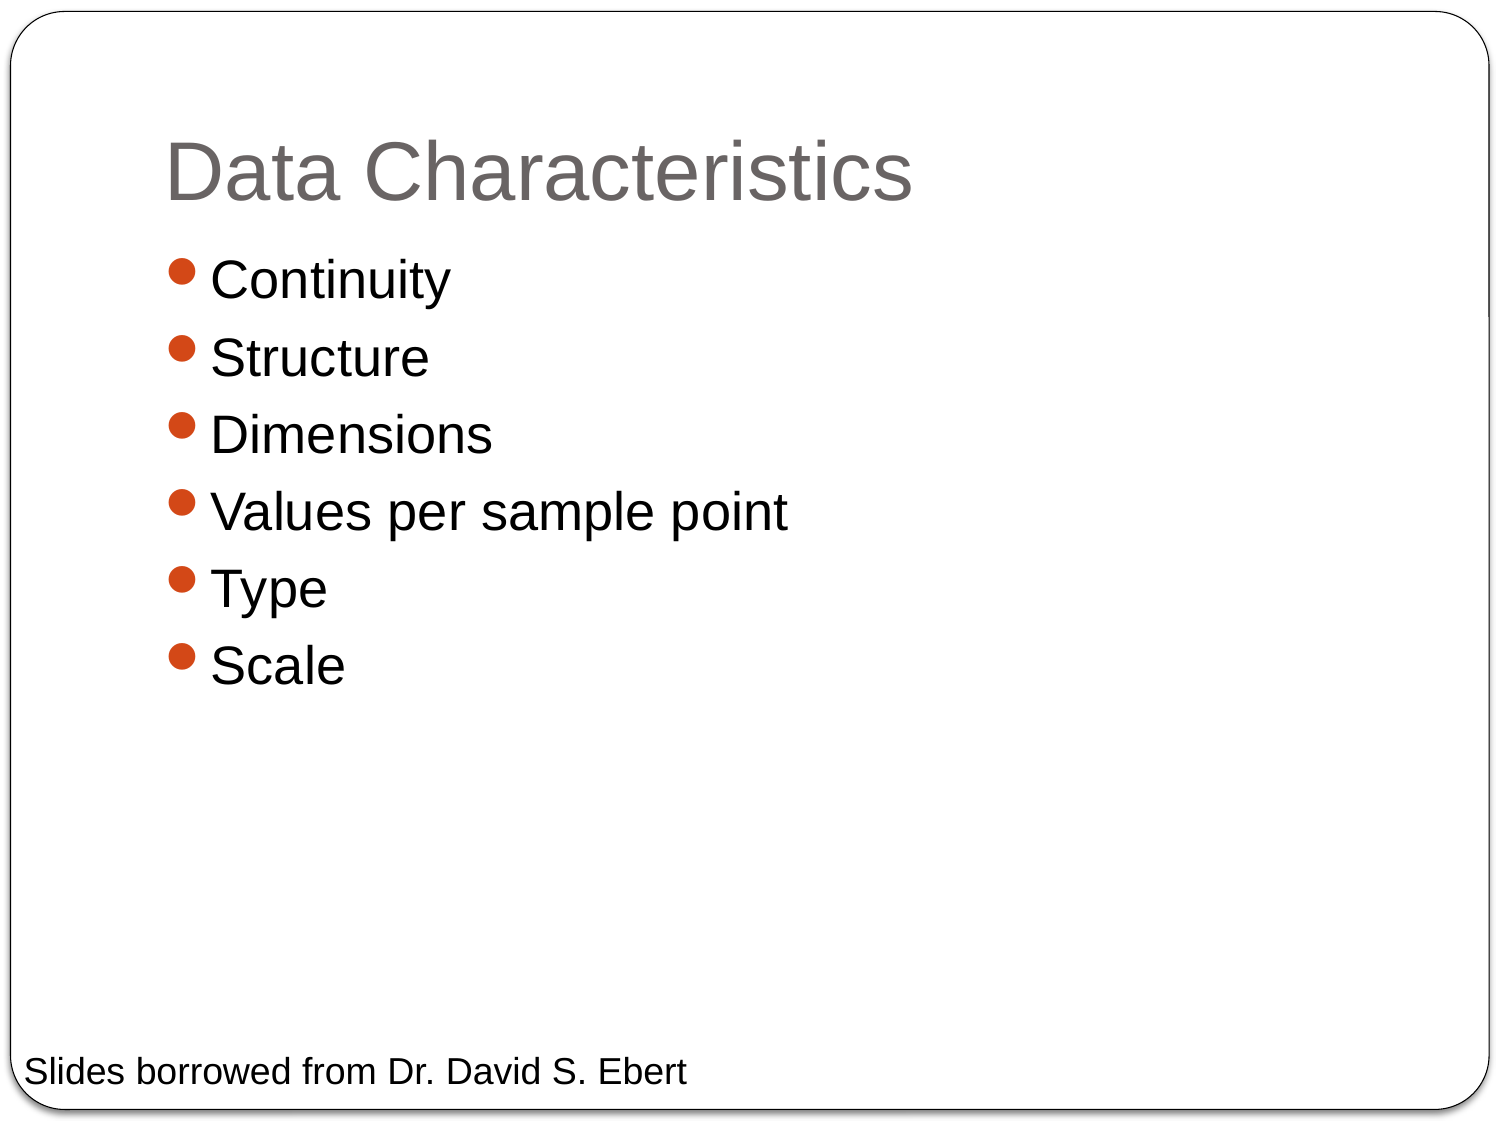

# Data Characteristics
Continuity
Structure
Dimensions
Values per sample point
Type
Scale
Slides borrowed from Dr. David S. Ebert